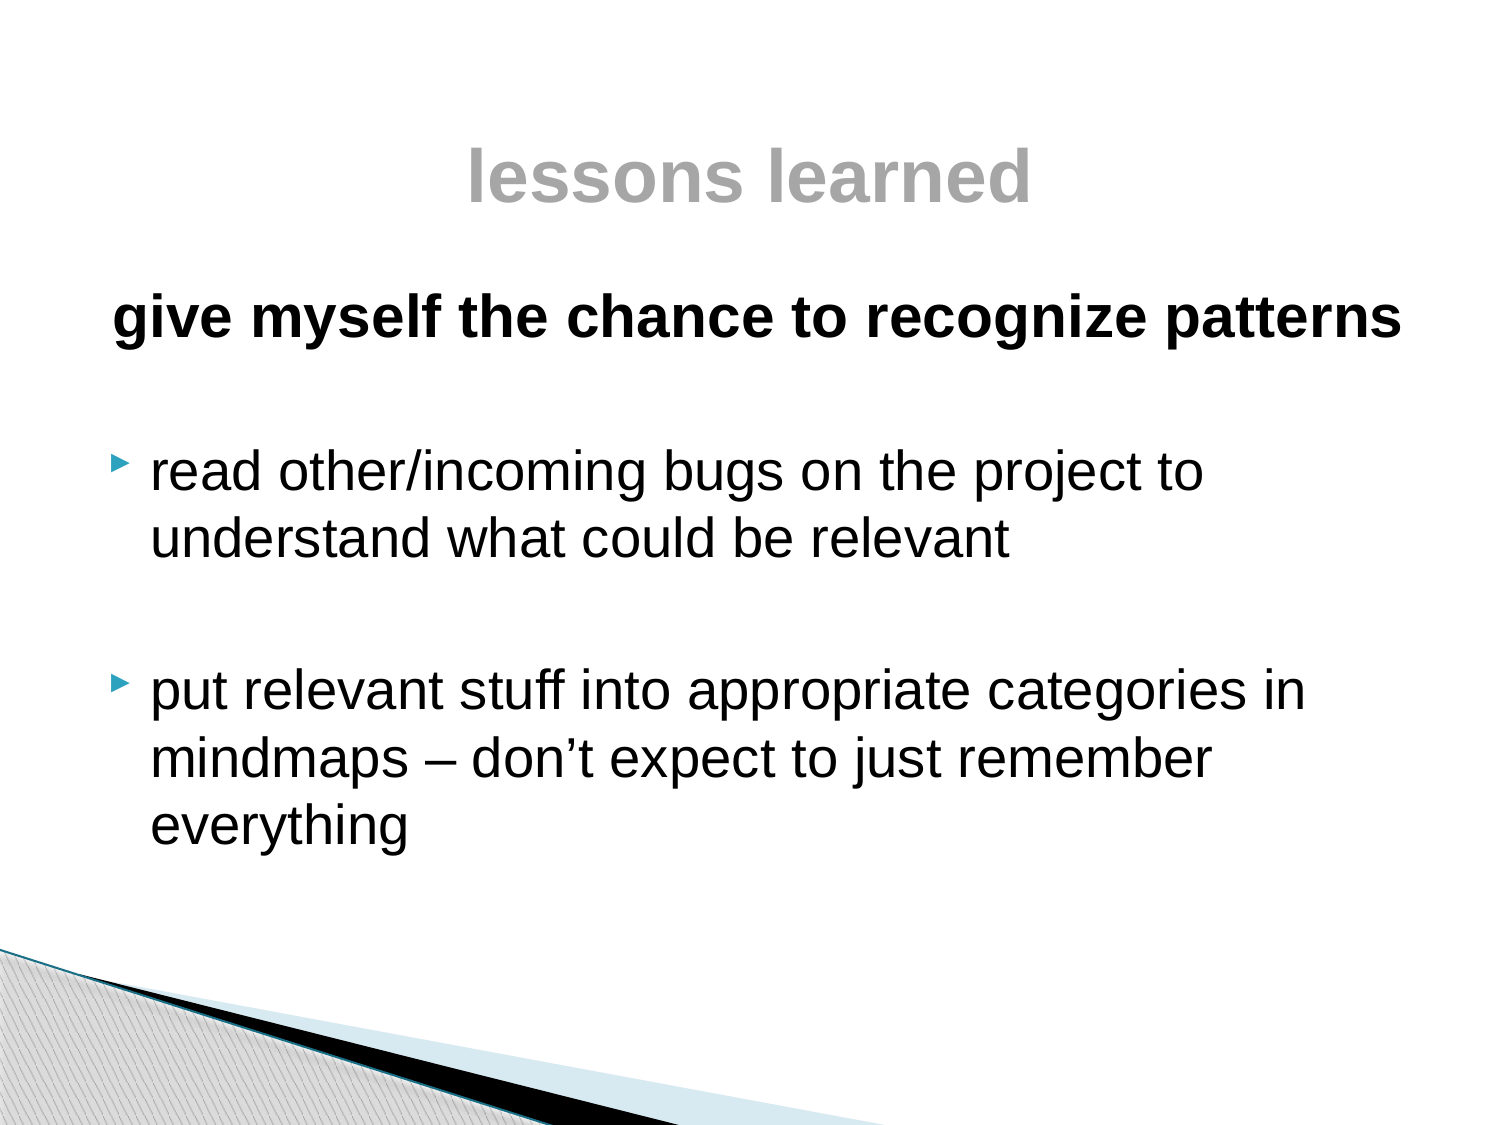

# lessons learned
give myself the chance to recognize patterns

read other/incoming bugs on the project to understand what could be relevant

put relevant stuff into appropriate categories in mindmaps – don’t expect to just remember everything